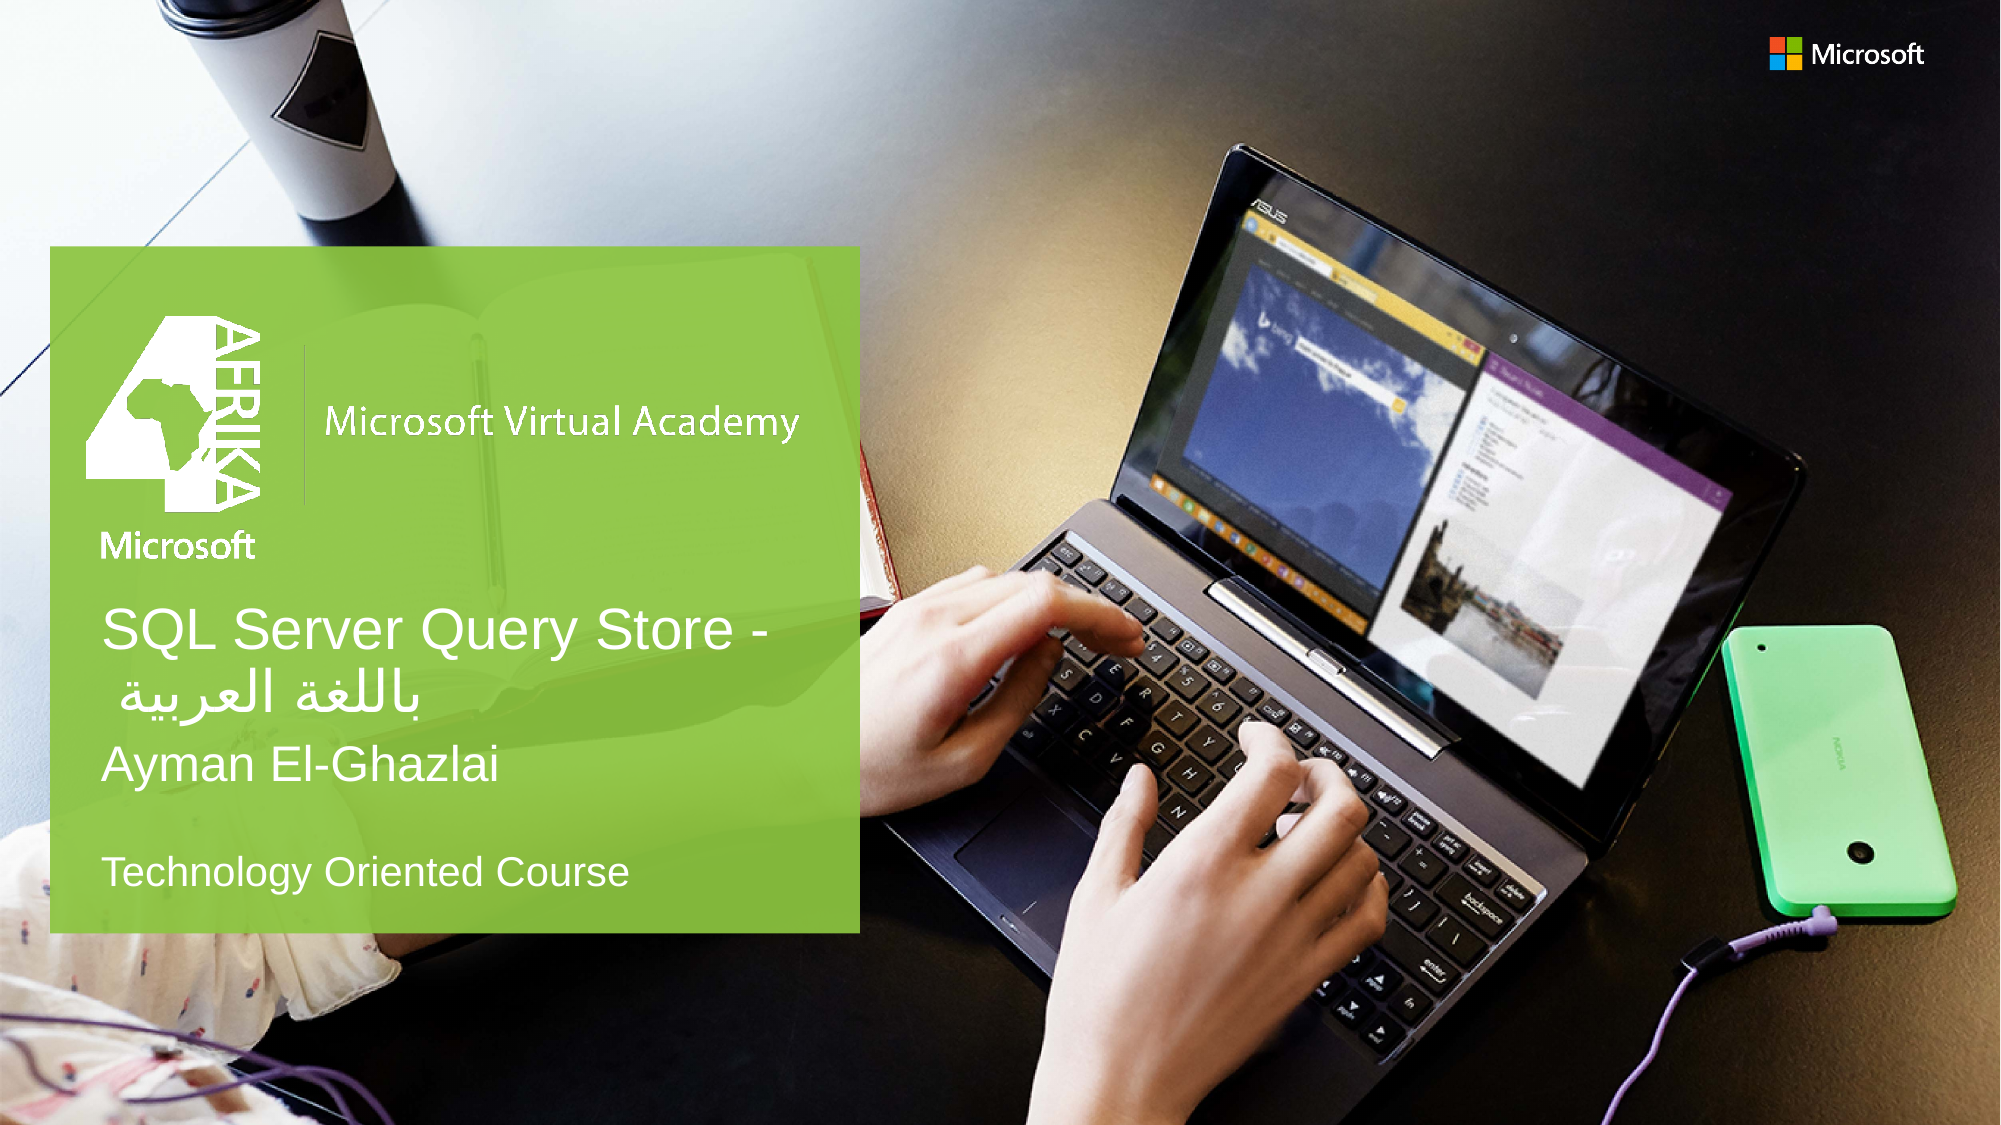

# SQL Server Query Store - باللغة العربية
Ayman El-Ghazlai